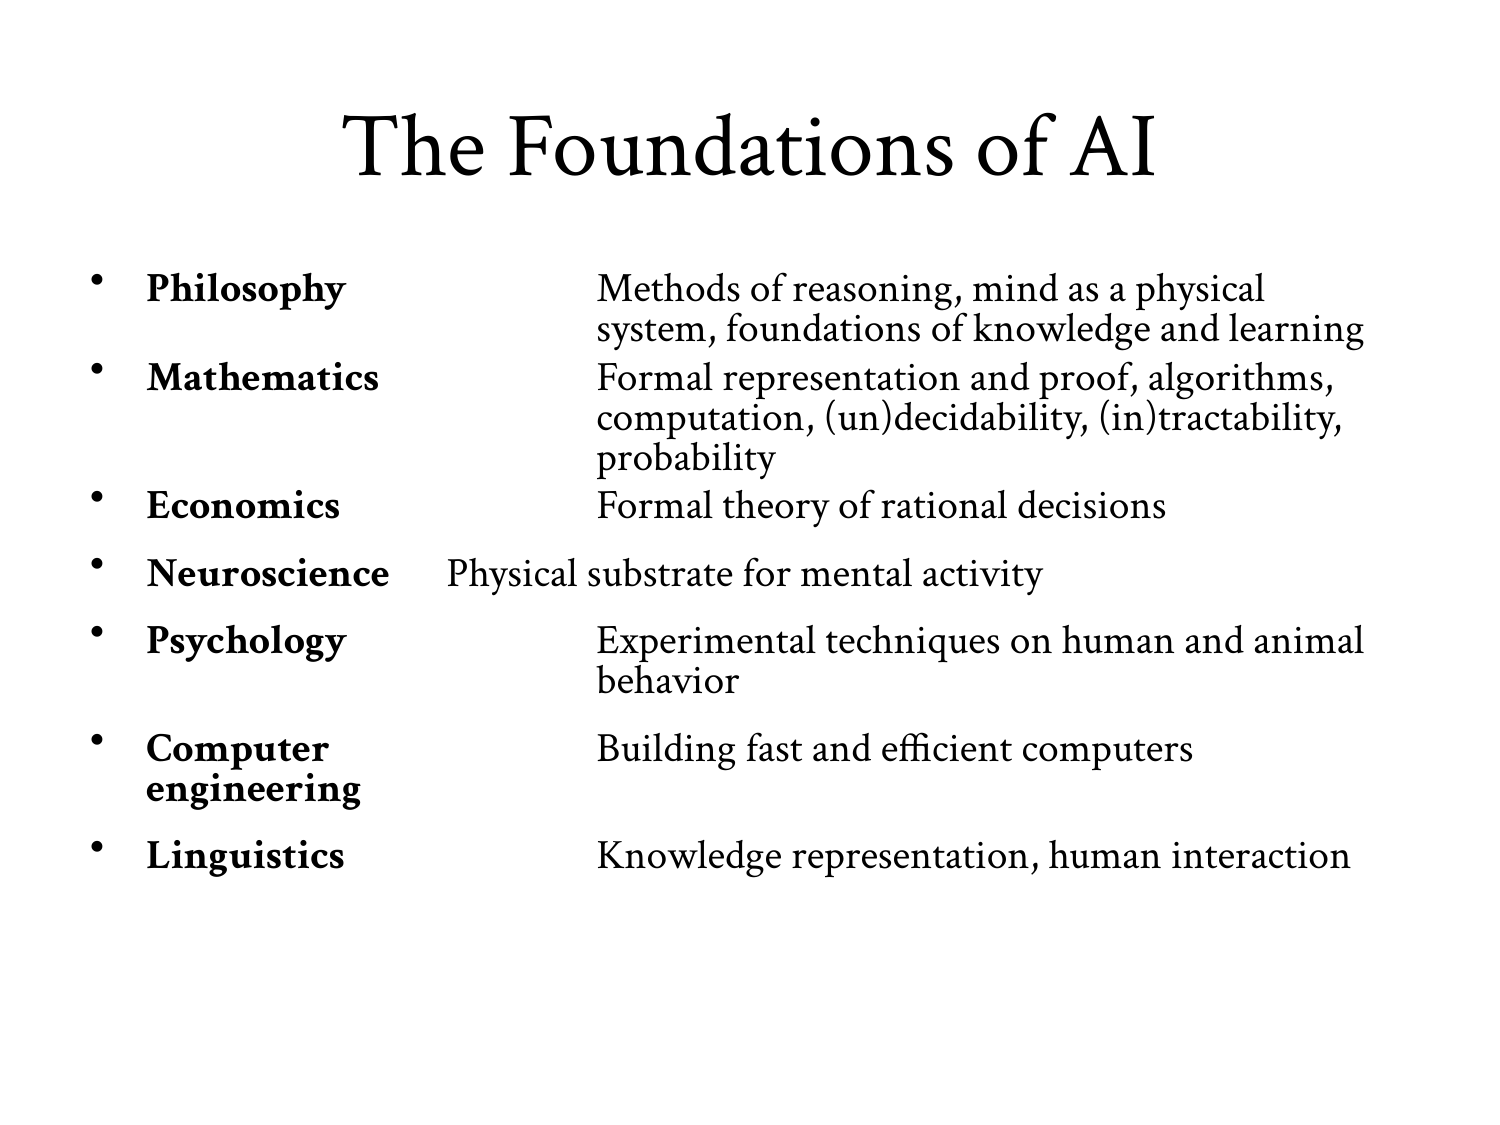

# The Foundations of AI
Philosophy		Methods of reasoning, mind as a physical
		 	system, foundations of knowledge and learning
Mathematics		Formal representation and proof, algorithms,
			computation, (un)decidability, (in)tractability,
			probability
Economics		Formal theory of rational decisions

Neuroscience	Physical substrate for mental activity

Psychology 		Experimental techniques on human and animal 			behavior

Computer 		Building fast and efficient computers
engineering

Linguistics		Knowledge representation, human interaction